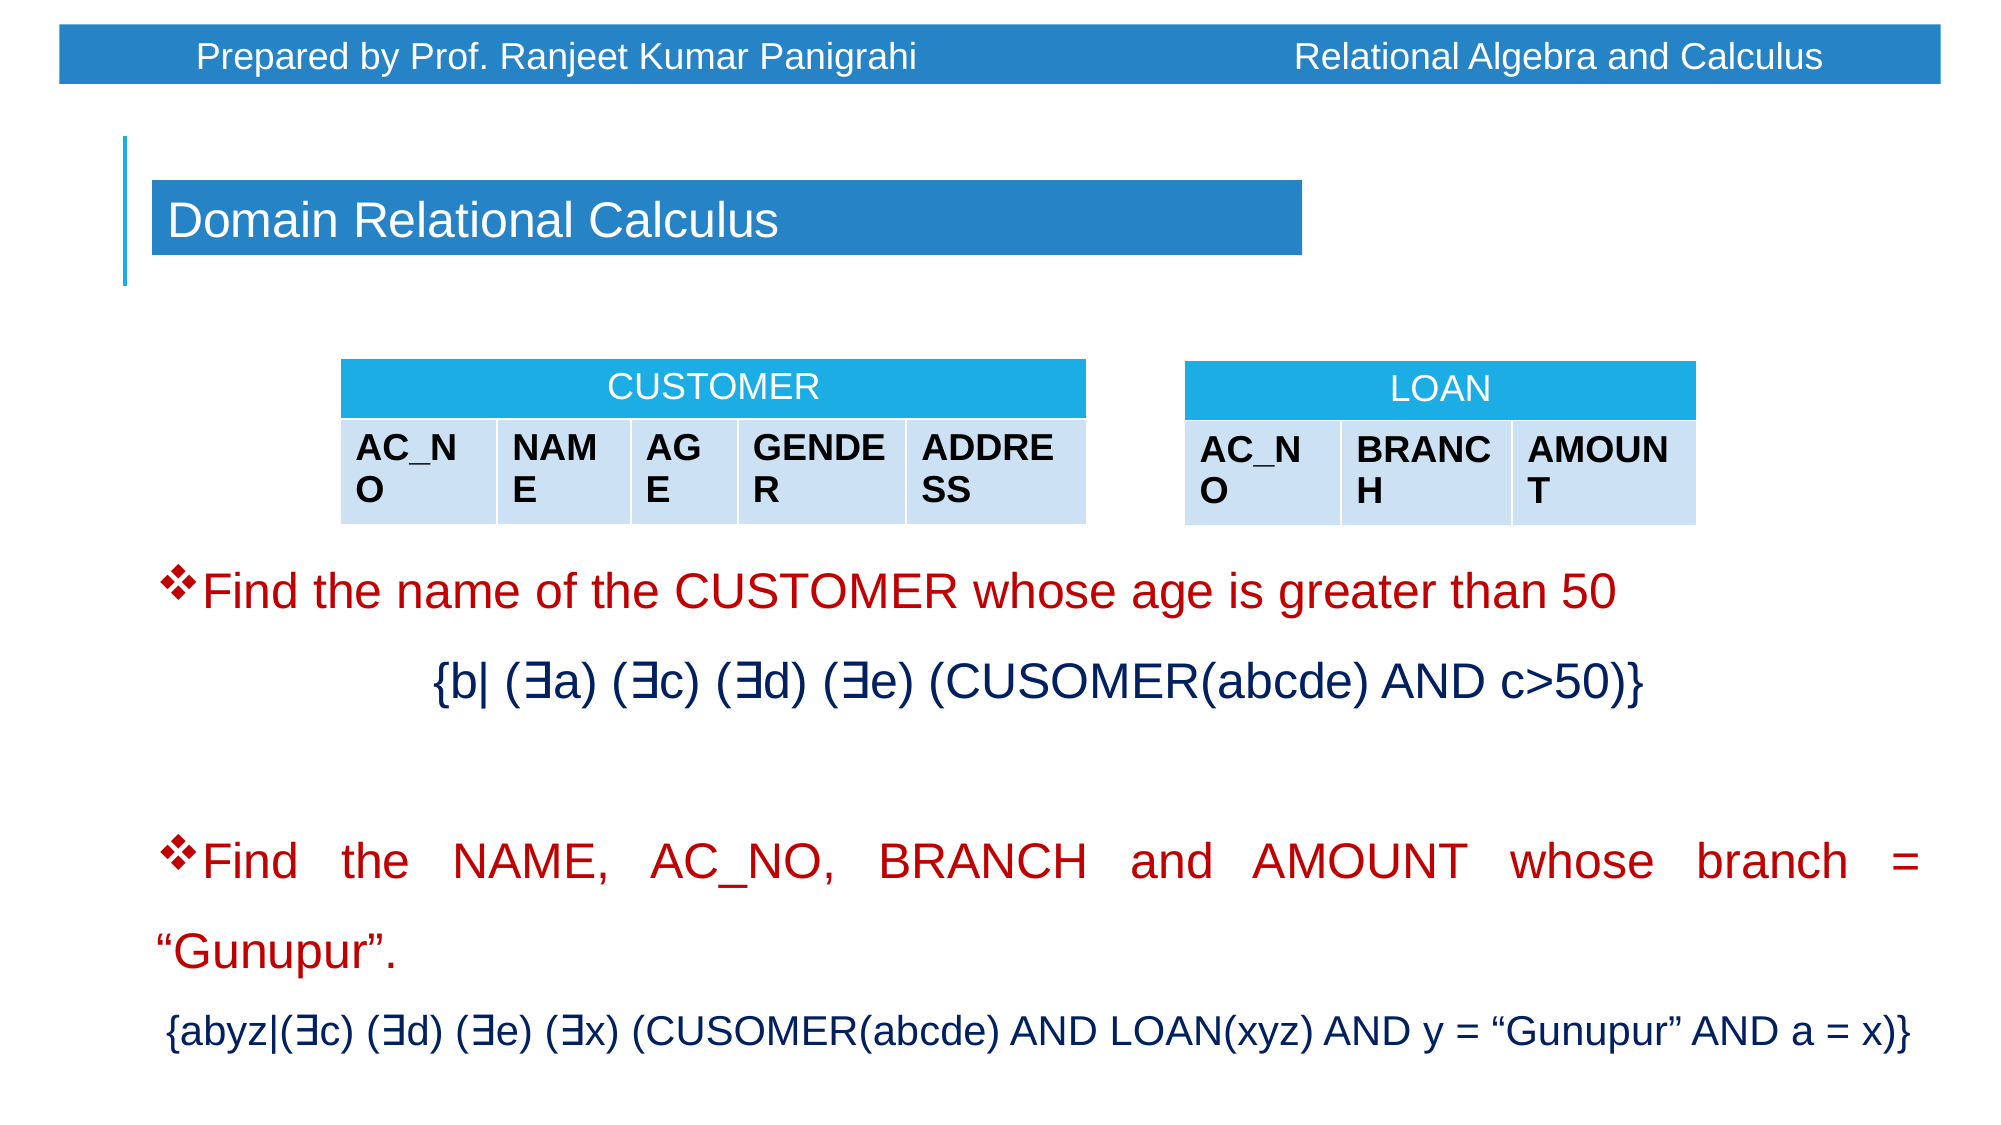

Prepared by Prof. Ranjeet Kumar Panigrahi                                    Relational Algebra and Calculus
Domain Relational Calculus
| CUSTOMER |  |  |  |  |
| --- | --- | --- | --- | --- |
| AC\_NO | NAME | AGE | GENDER | ADDRESS |
| LOAN |  |  |
| --- | --- | --- |
| AC\_NO | BRANCH | AMOUNT |
Find the name of the CUSTOMER whose age is greater than 50
{b| (∃a) (∃c) (∃d) (∃e) (CUSOMER(abcde) AND c>50)}

Find the NAME, AC_NO, BRANCH and AMOUNT whose branch = “Gunupur”.
{abyz|(∃c) (∃d) (∃e) (∃x) (CUSOMER(abcde) AND LOAN(xyz) AND y = “Gunupur” AND a = x)}